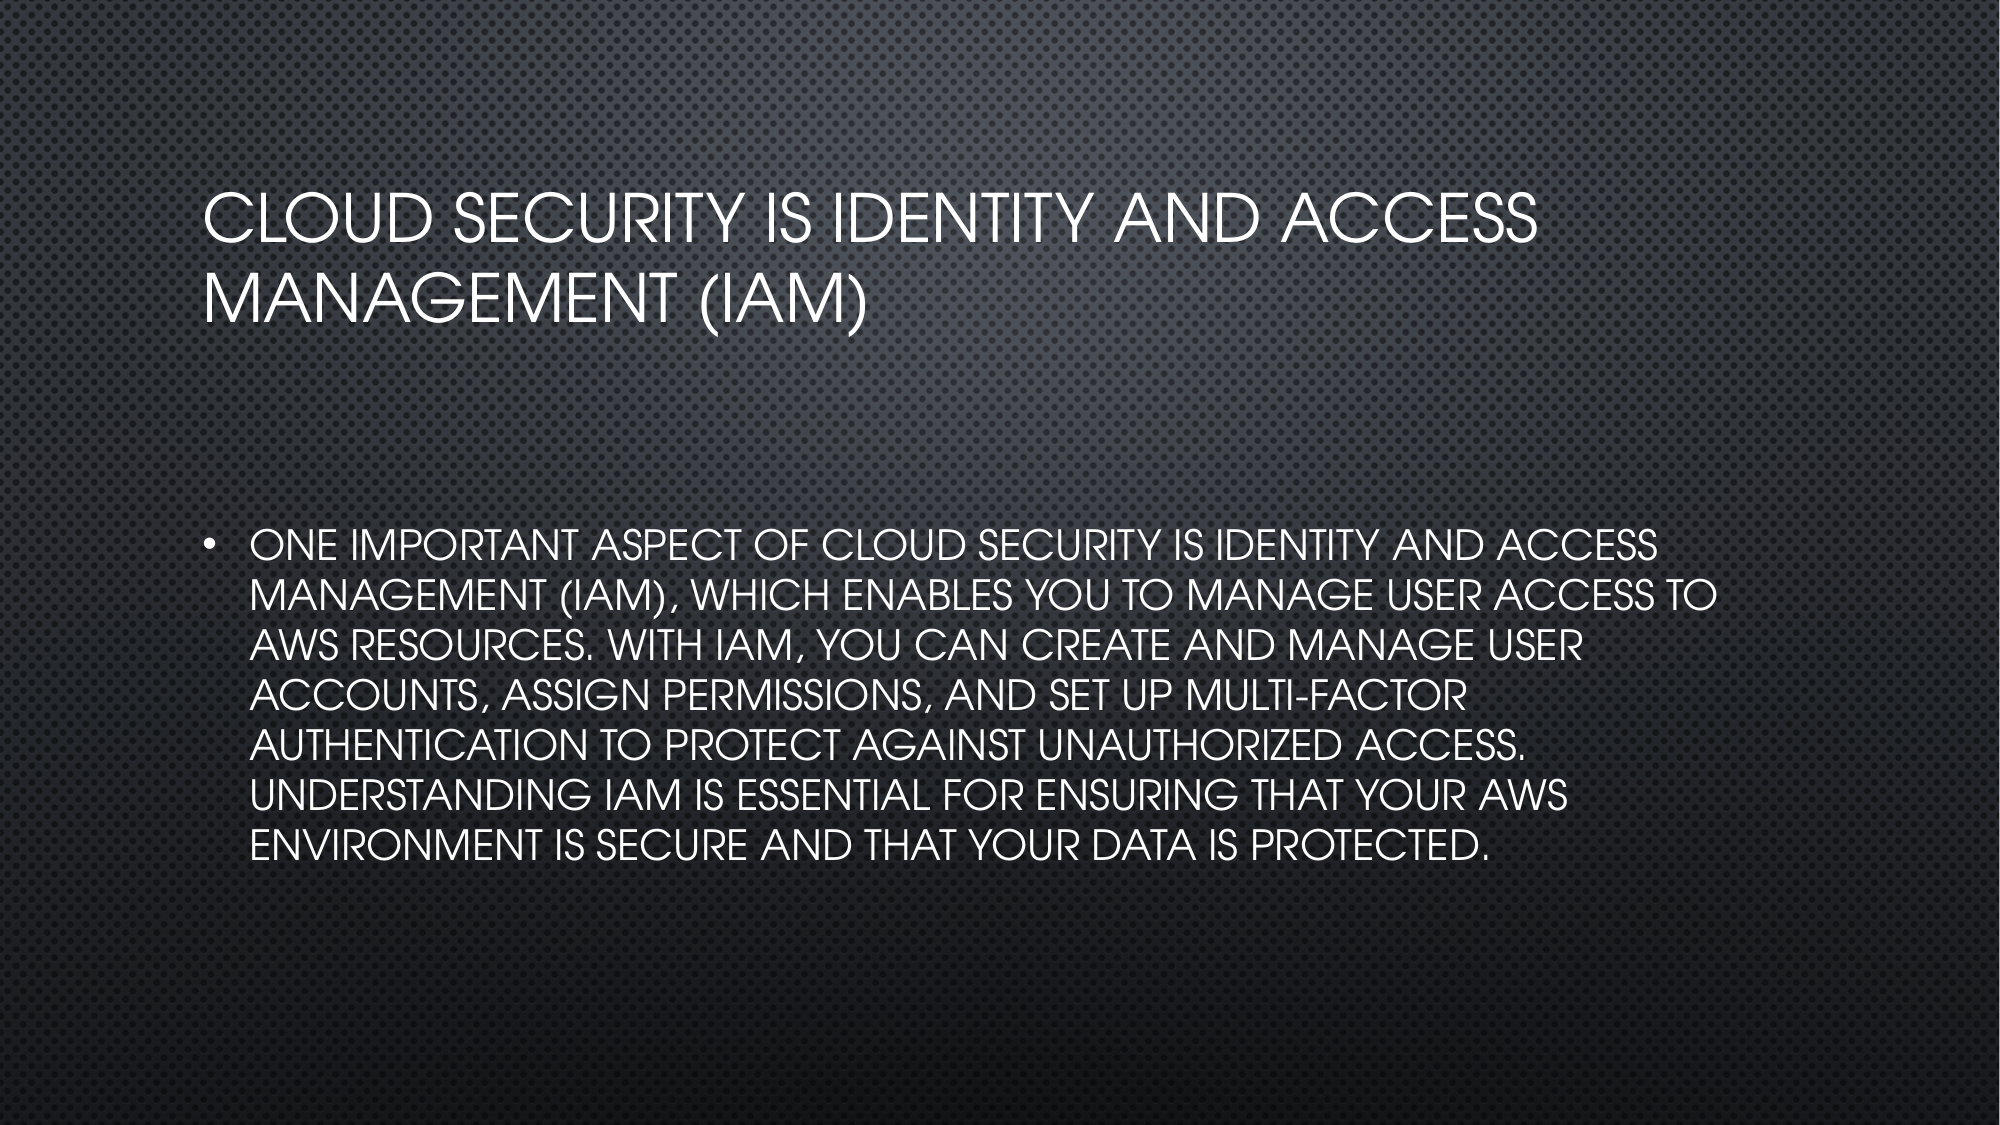

# cloud security is identity and access management (IAM)
One important aspect of cloud security is identity and access management (IAM), which enables you to manage user access to AWS resources. With IAM, you can create and manage user accounts, assign permissions, and set up multi-factor authentication to protect against unauthorized access. Understanding IAM is essential for ensuring that your AWS environment is secure and that your data is protected.